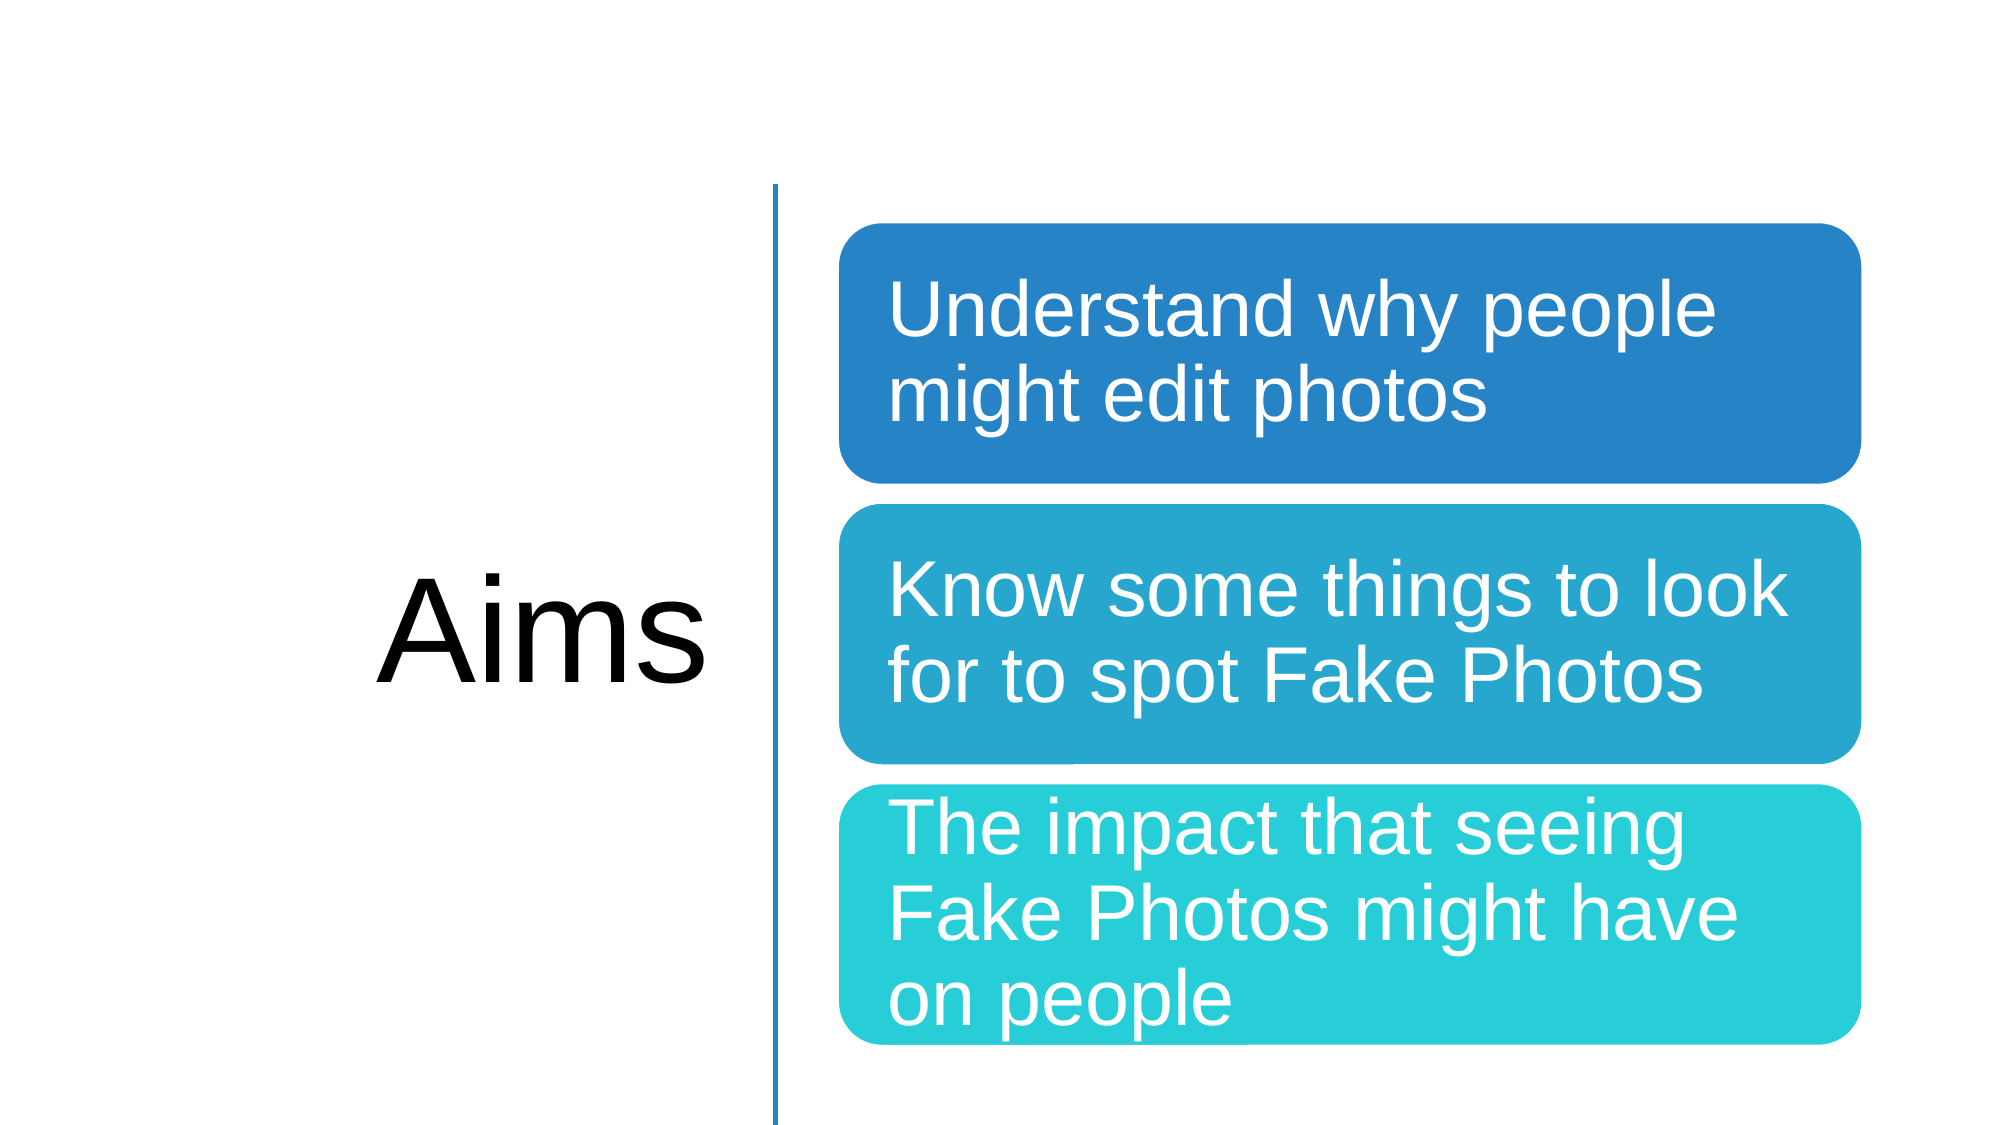

# Aims
Understand why people might edit photos
Know some things to look for to spot Fake Photos
The impact that seeing Fake Photos might have on people